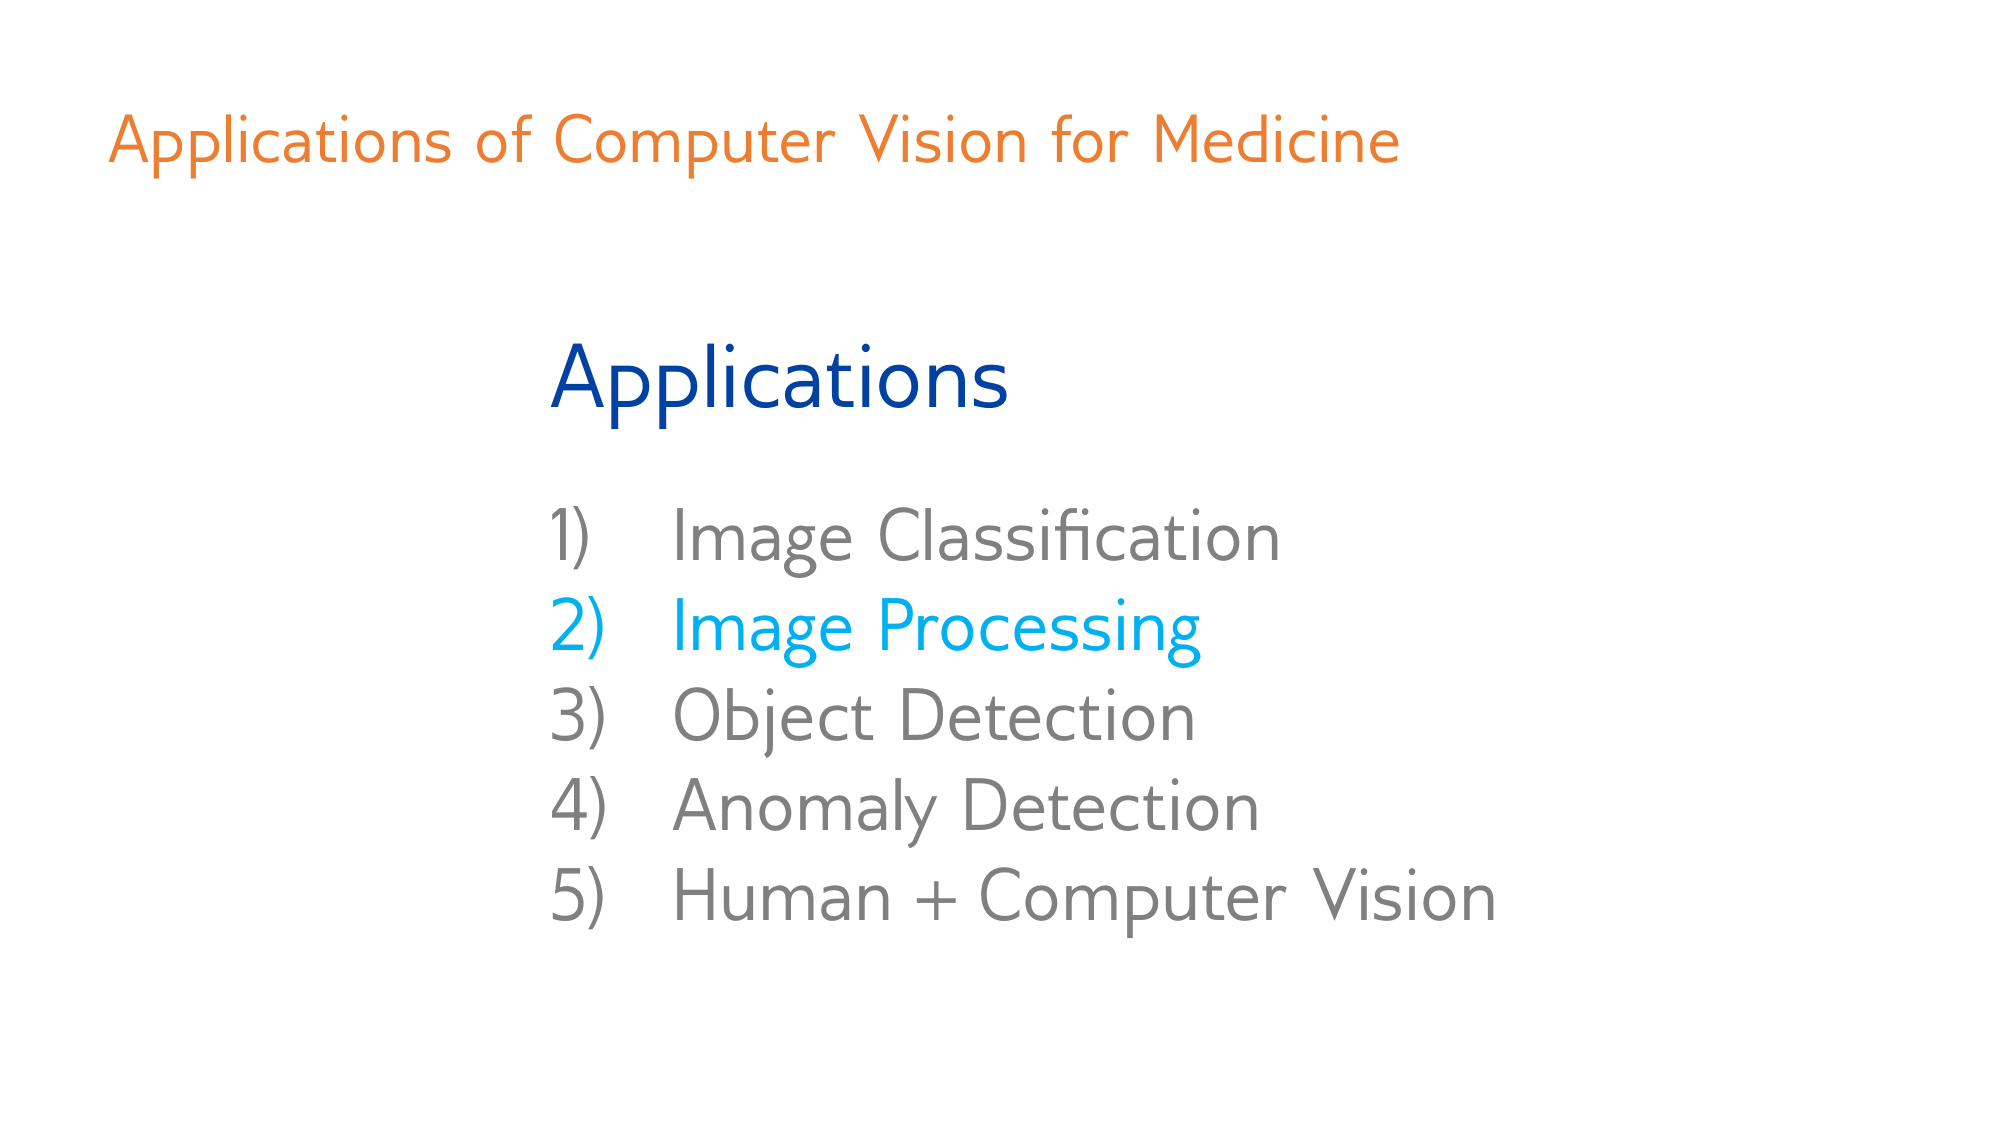

Applications of Computer Vision for Medicine
Applications

Image Classification
Image Processing
Object Detection
Anomaly Detection
Human + Computer Vision